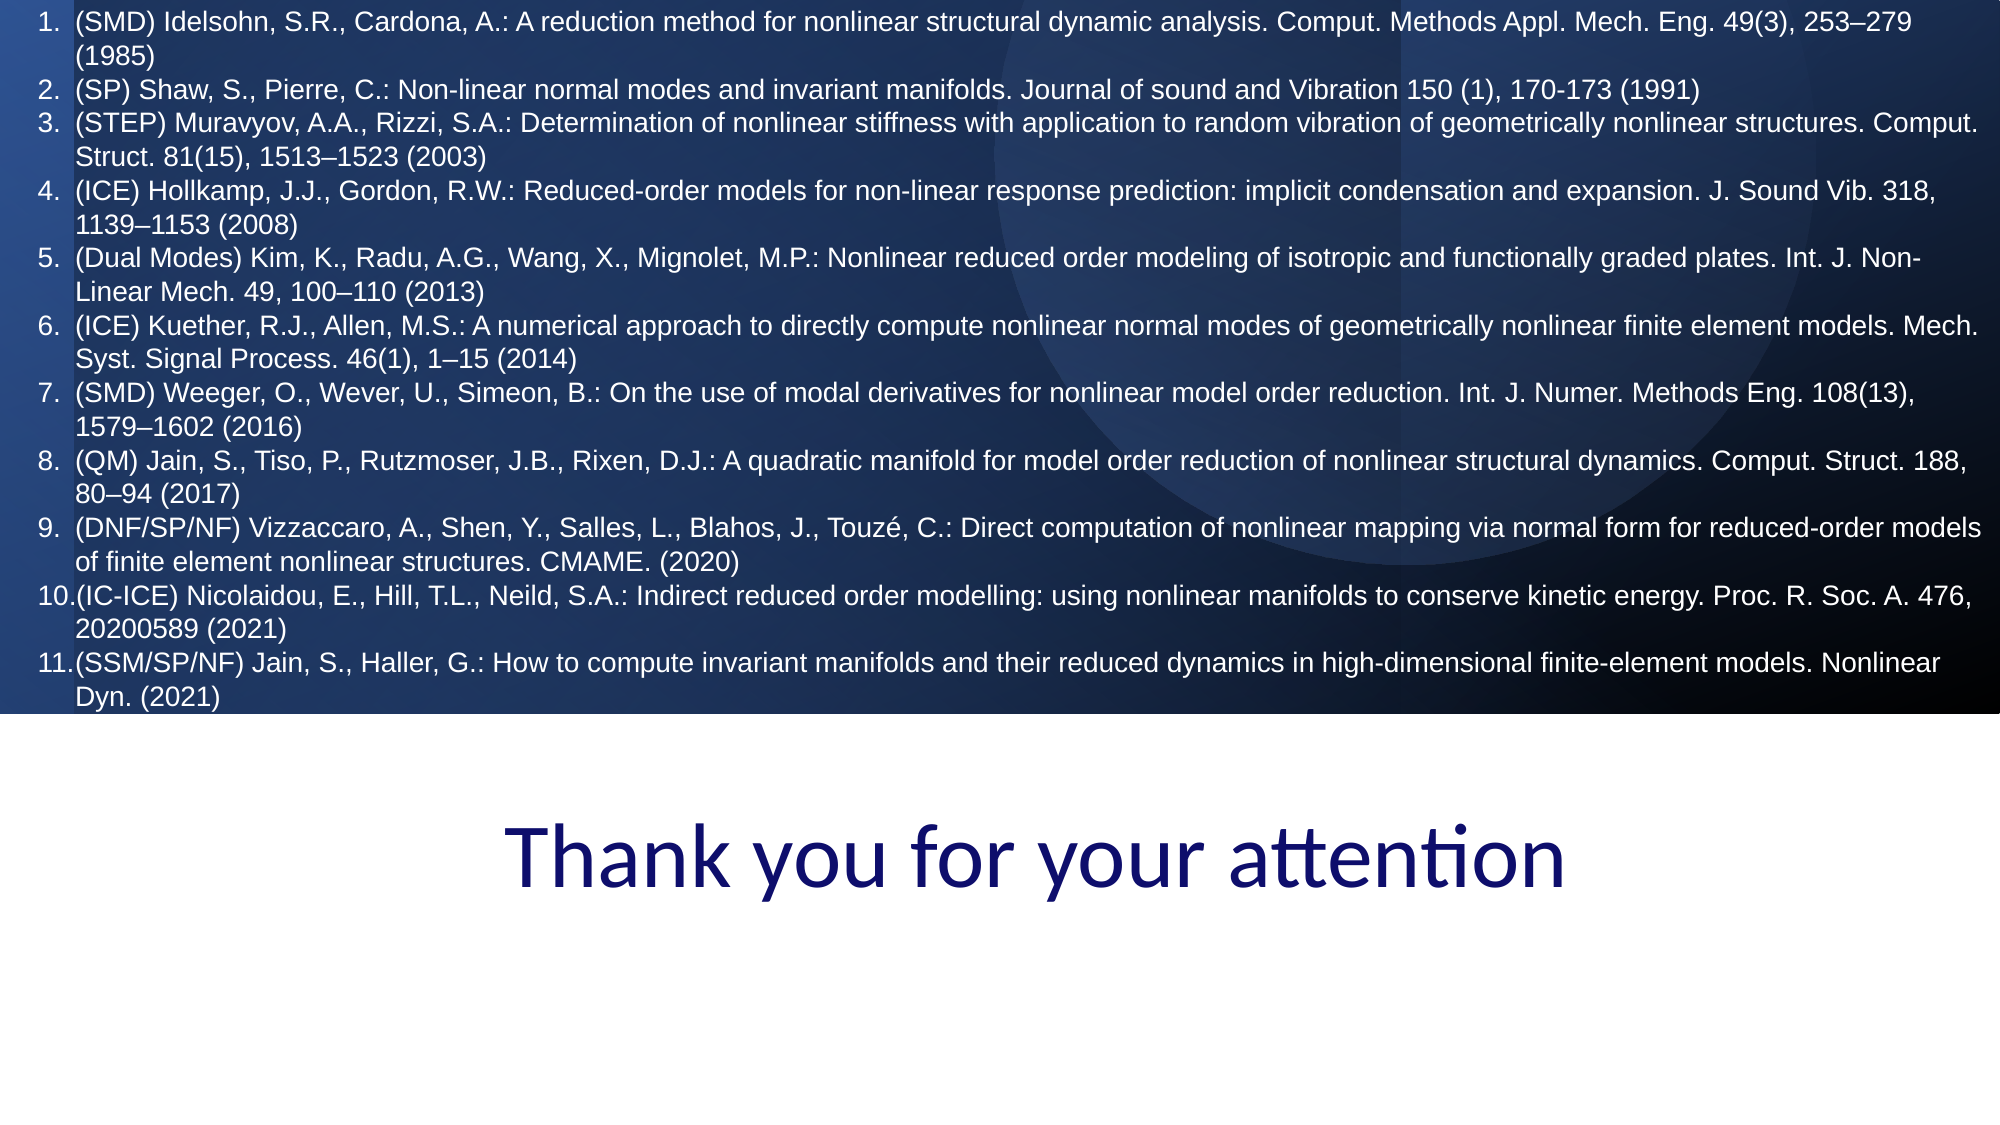

(SMD) Idelsohn, S.R., Cardona, A.: A reduction method for nonlinear structural dynamic analysis. Comput. Methods Appl. Mech. Eng. 49(3), 253–279 (1985)
(SP) Shaw, S., Pierre, C.: Non-linear normal modes and invariant manifolds. Journal of sound and Vibration 150 (1), 170-173 (1991)
(STEP) Muravyov, A.A., Rizzi, S.A.: Determination of nonlinear stiffness with application to random vibration of geometrically nonlinear structures. Comput. Struct. 81(15), 1513–1523 (2003)
(ICE) Hollkamp, J.J., Gordon, R.W.: Reduced-order models for non-linear response prediction: implicit condensation and expansion. J. Sound Vib. 318, 1139–1153 (2008)
(Dual Modes) Kim, K., Radu, A.G., Wang, X., Mignolet, M.P.: Nonlinear reduced order modeling of isotropic and functionally graded plates. Int. J. Non-Linear Mech. 49, 100–110 (2013)
(ICE) Kuether, R.J., Allen, M.S.: A numerical approach to directly compute nonlinear normal modes of geometrically nonlinear finite element models. Mech. Syst. Signal Process. 46(1), 1–15 (2014)
(SMD) Weeger, O., Wever, U., Simeon, B.: On the use of modal derivatives for nonlinear model order reduction. Int. J. Numer. Methods Eng. 108(13), 1579–1602 (2016)
(QM) Jain, S., Tiso, P., Rutzmoser, J.B., Rixen, D.J.: A quadratic manifold for model order reduction of nonlinear structural dynamics. Comput. Struct. 188, 80–94 (2017)
(DNF/SP/NF) Vizzaccaro, A., Shen, Y., Salles, L., Blahos, J., Touzé, C.: Direct computation of nonlinear mapping via normal form for reduced-order models of finite element nonlinear structures. CMAME. (2020)
(IC-ICE) Nicolaidou, E., Hill, T.L., Neild, S.A.: Indirect reduced order modelling: using nonlinear manifolds to conserve kinetic energy. Proc. R. Soc. A. 476, 20200589 (2021)
(SSM/SP/NF) Jain, S., Haller, G.: How to compute invariant manifolds and their reduced dynamics in high-dimensional finite-element models. Nonlinear Dyn. (2021)
(DPIM/SP/NF) Vizzaccaro, A., Opreni, A., Salles, L., Frangi, A., Touze, C.: High order direct parametrisation of invariant manifolds for model order reduction of finite element structures: application to large amplitude vibrations and uncovering of a folding point. Nonlinear Dyn (2022).

# Thank you for your attention